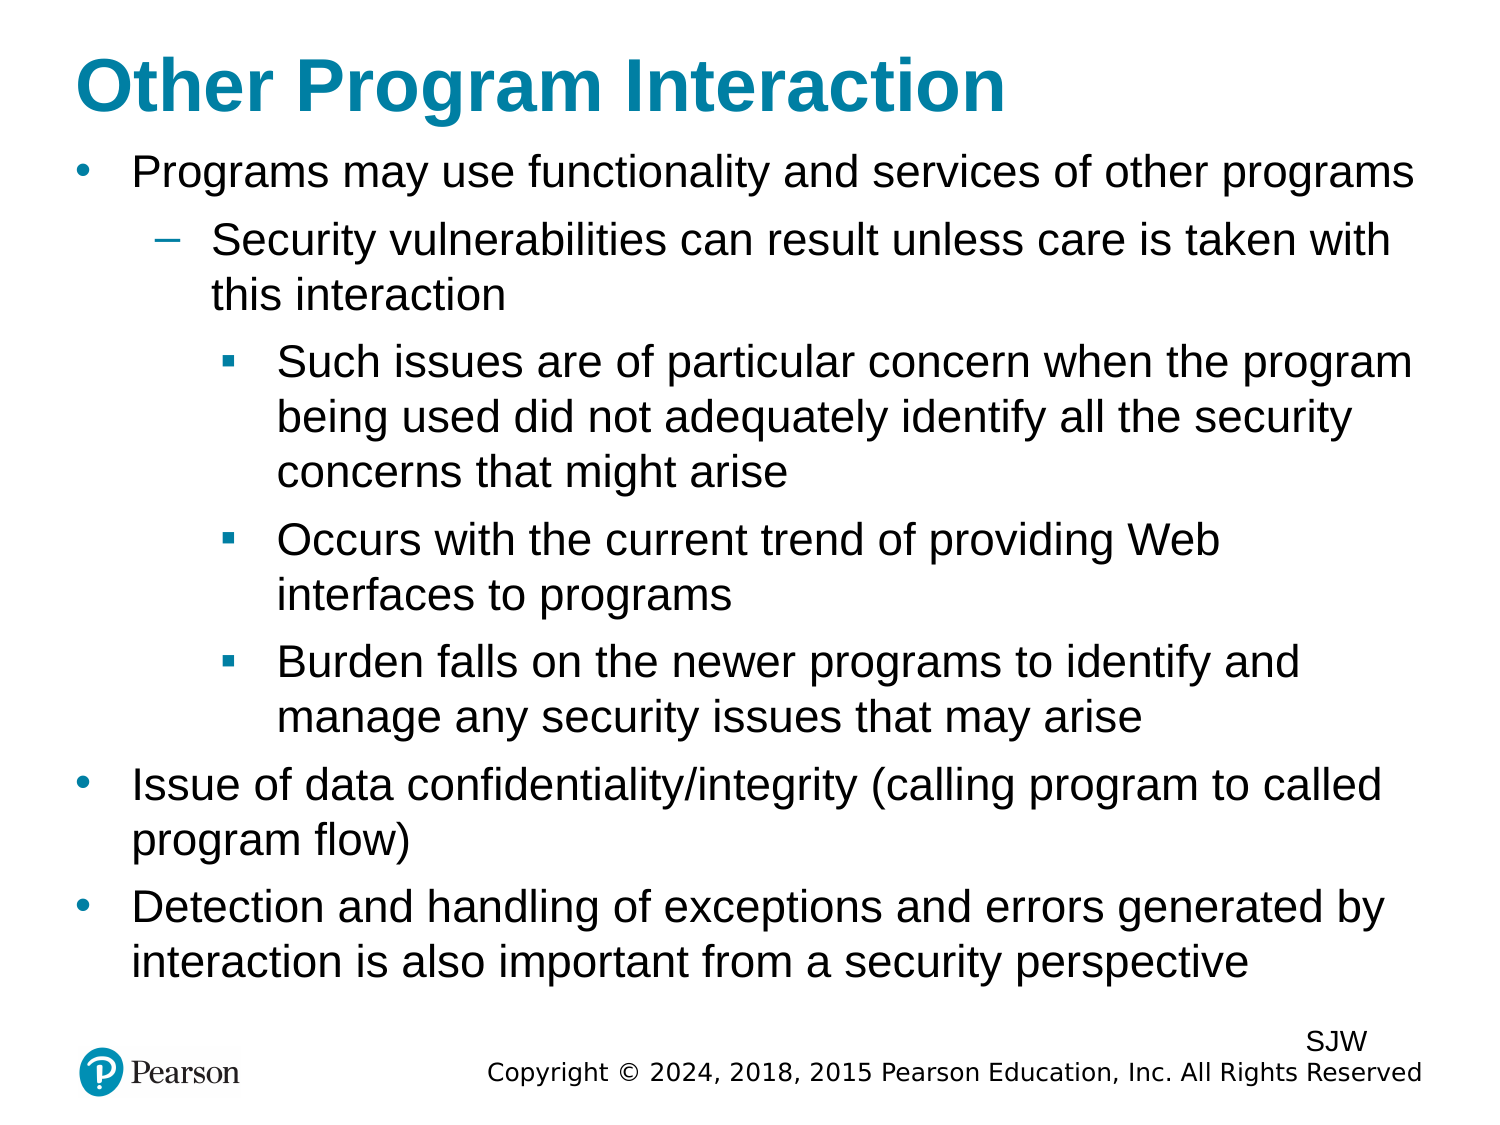

# Other Program Interaction
Programs may use functionality and services of other programs
Security vulnerabilities can result unless care is taken with this interaction
Such issues are of particular concern when the program being used did not adequately identify all the security concerns that might arise
Occurs with the current trend of providing Web interfaces to programs
Burden falls on the newer programs to identify and manage any security issues that may arise
Issue of data confidentiality/integrity (calling program to called program flow)
Detection and handling of exceptions and errors generated by interaction is also important from a security perspective
SJW